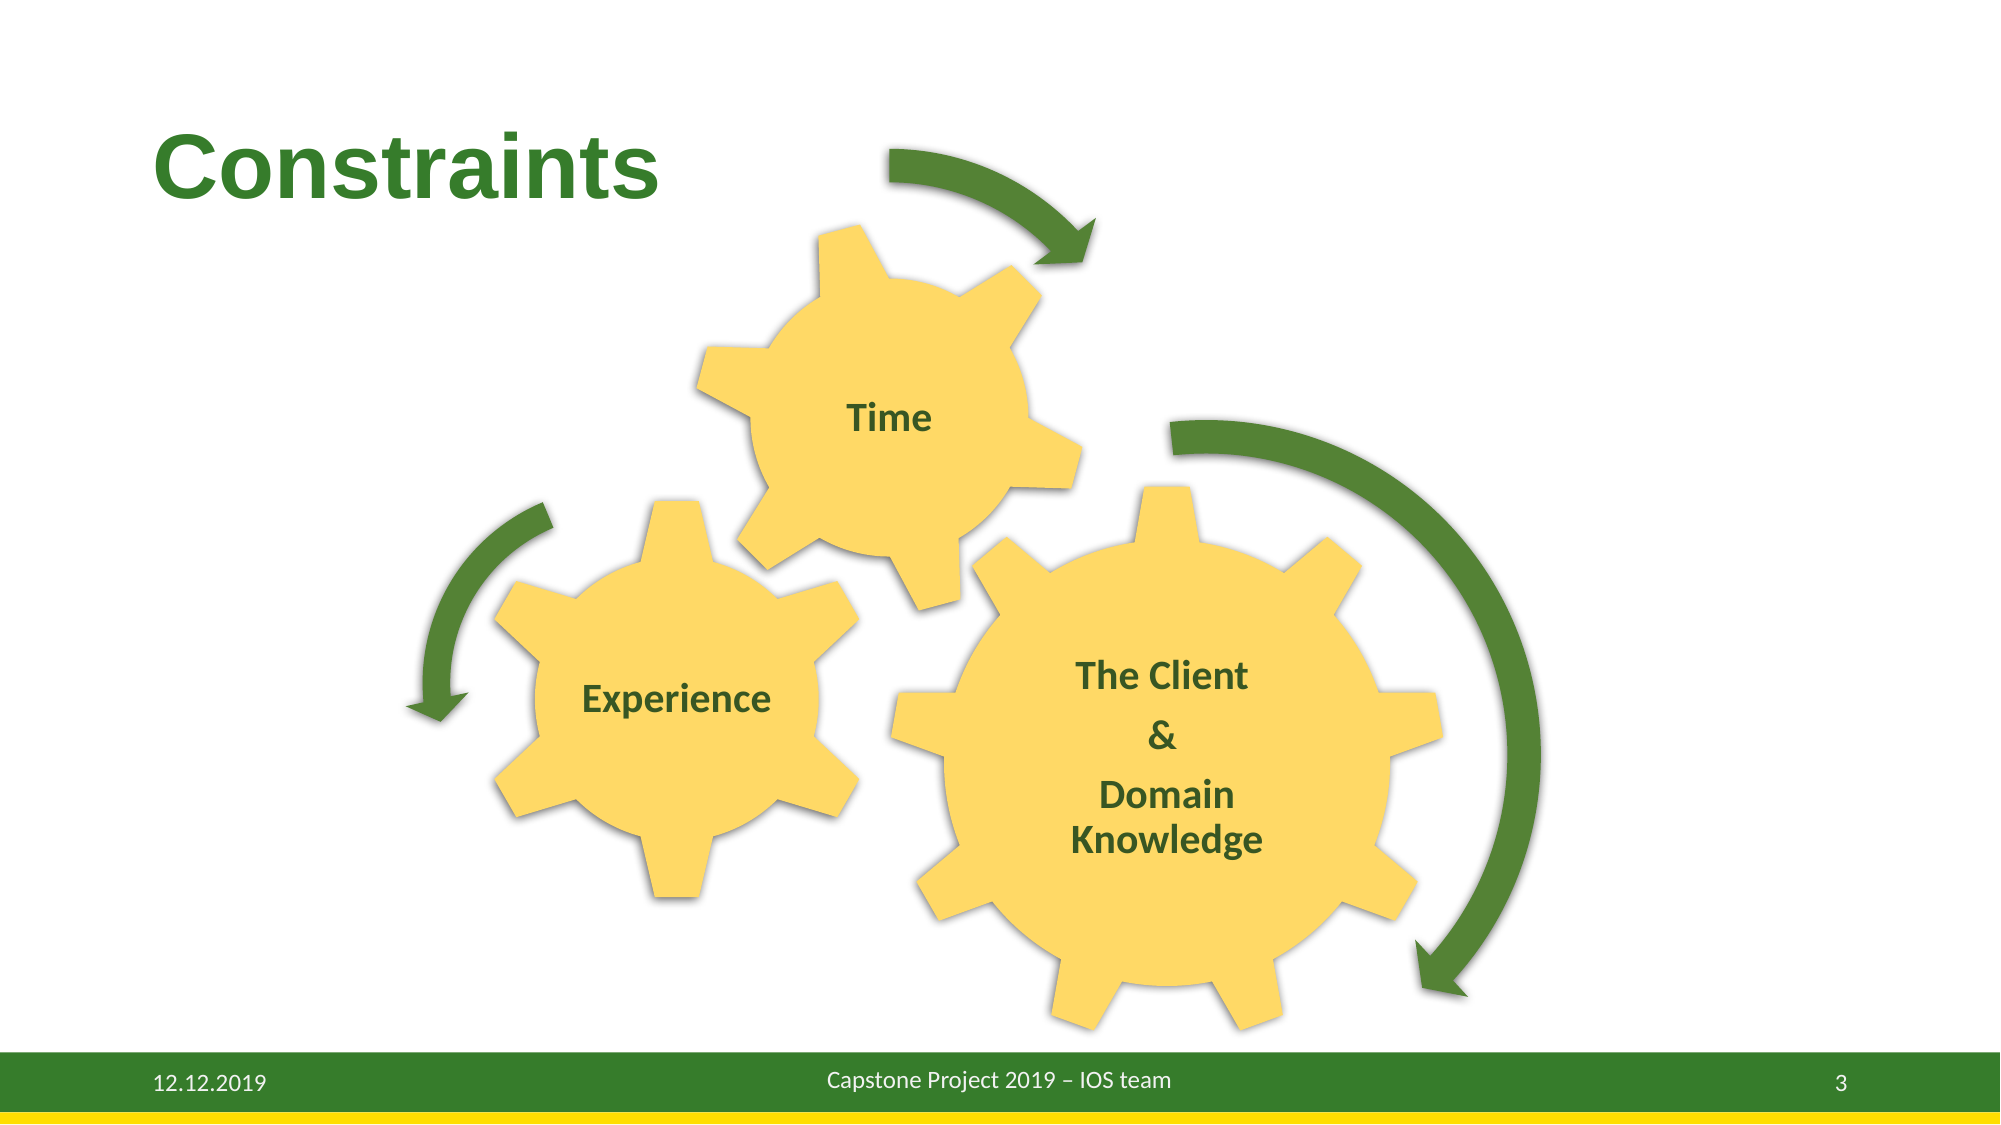

# Constraints

Time

The Client
&
Domain Knowledge
Experience
Capstone Project 2019 – IOS team
3
12.12.2019